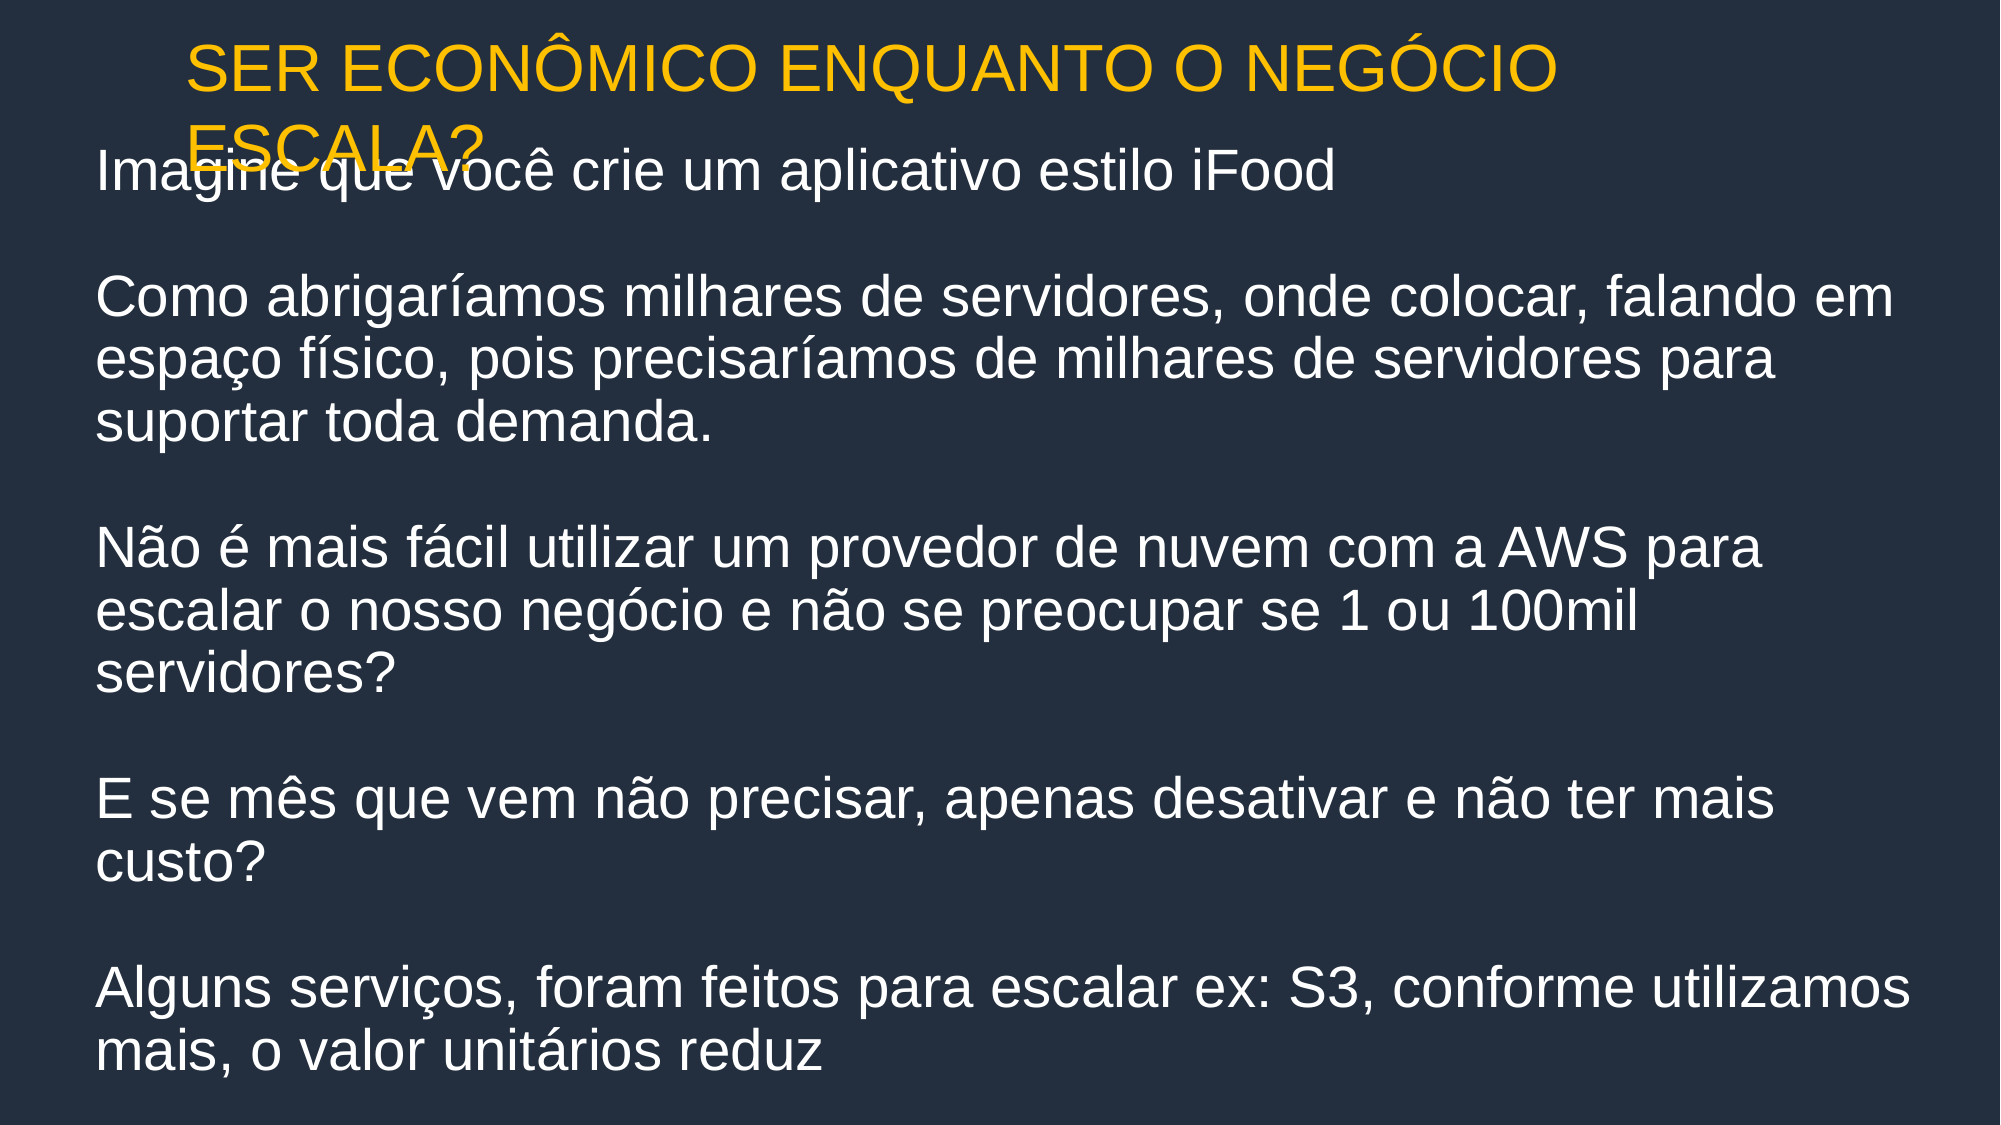

SER ECONÔMICO ENQUANTO O NEGÓCIO ESCALA?
Imagine que você crie um aplicativo estilo iFood

Como abrigaríamos milhares de servidores, onde colocar, falando em espaço físico, pois precisaríamos de milhares de servidores para suportar toda demanda.

Não é mais fácil utilizar um provedor de nuvem com a AWS para escalar o nosso negócio e não se preocupar se 1 ou 100mil servidores?

E se mês que vem não precisar, apenas desativar e não ter mais custo?

Alguns serviços, foram feitos para escalar ex: S3, conforme utilizamos mais, o valor unitários reduz